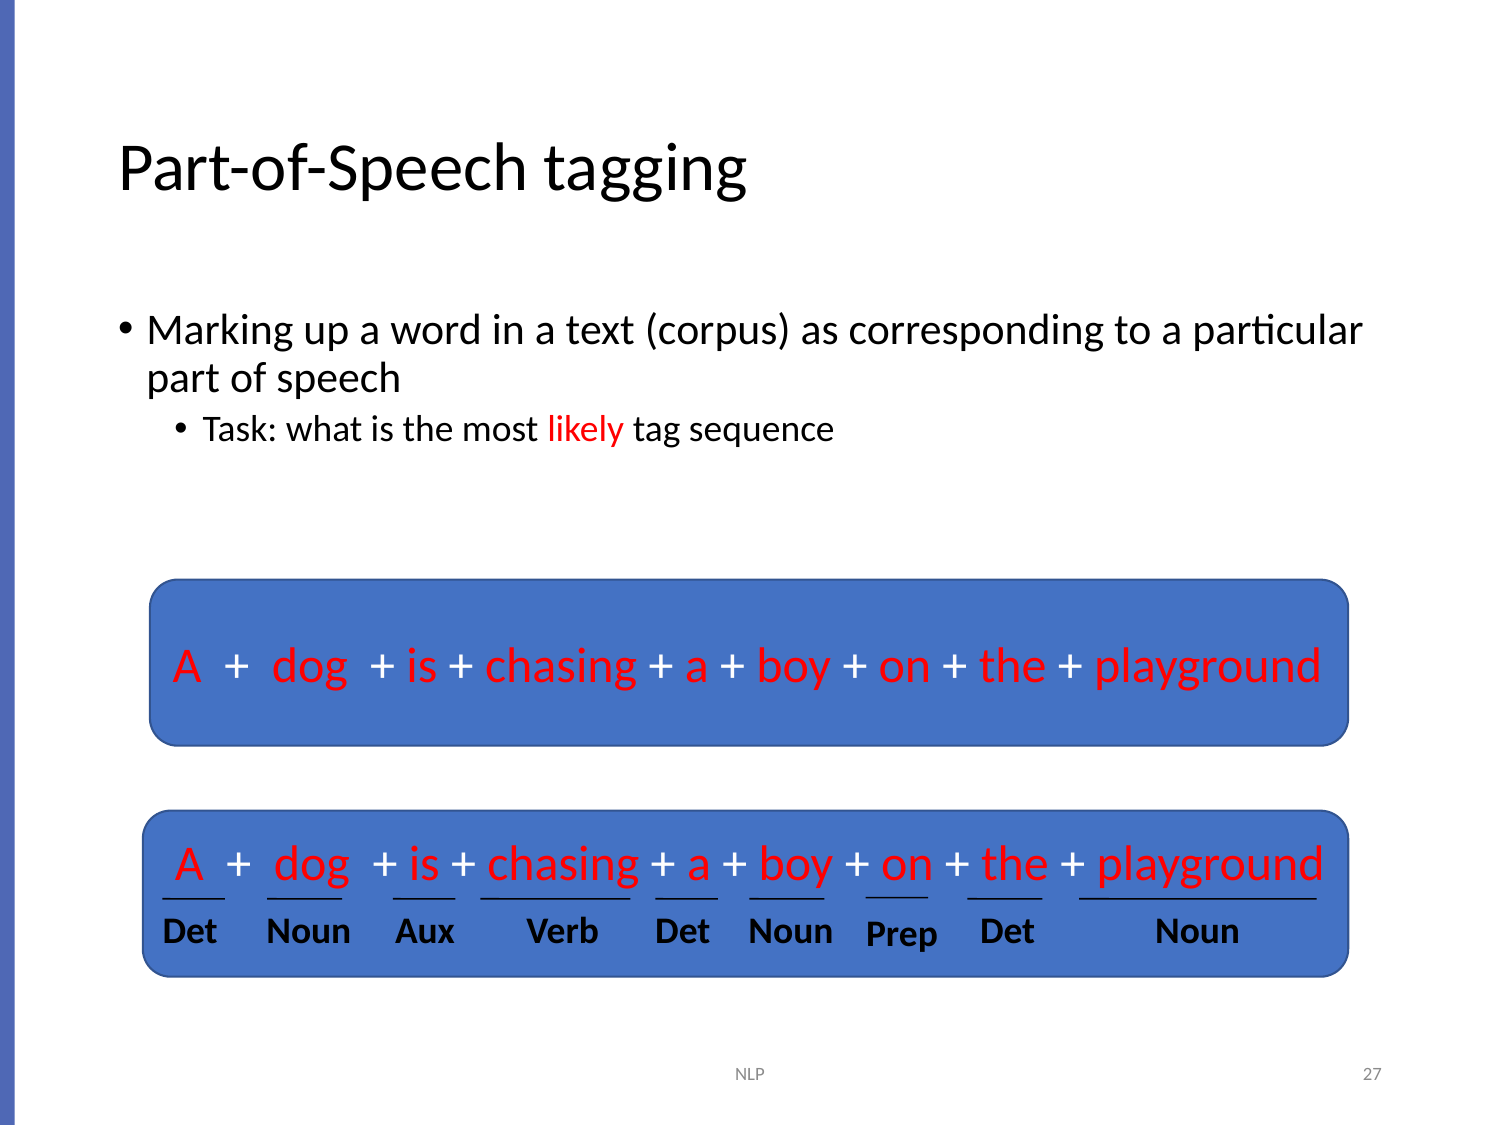

# Part-of-Speech tagging
Marking up a word in a text (corpus) as corresponding to a particular part of speech
Task: what is the most likely tag sequence
A  +  dog  + is + chasing + a + boy + on + the + playground

A  +  dog  + is + chasing + a + boy + on + the + playground

Det

Noun

Aux

Verb
Det

Noun

Det

Noun
Prep
NLP
27